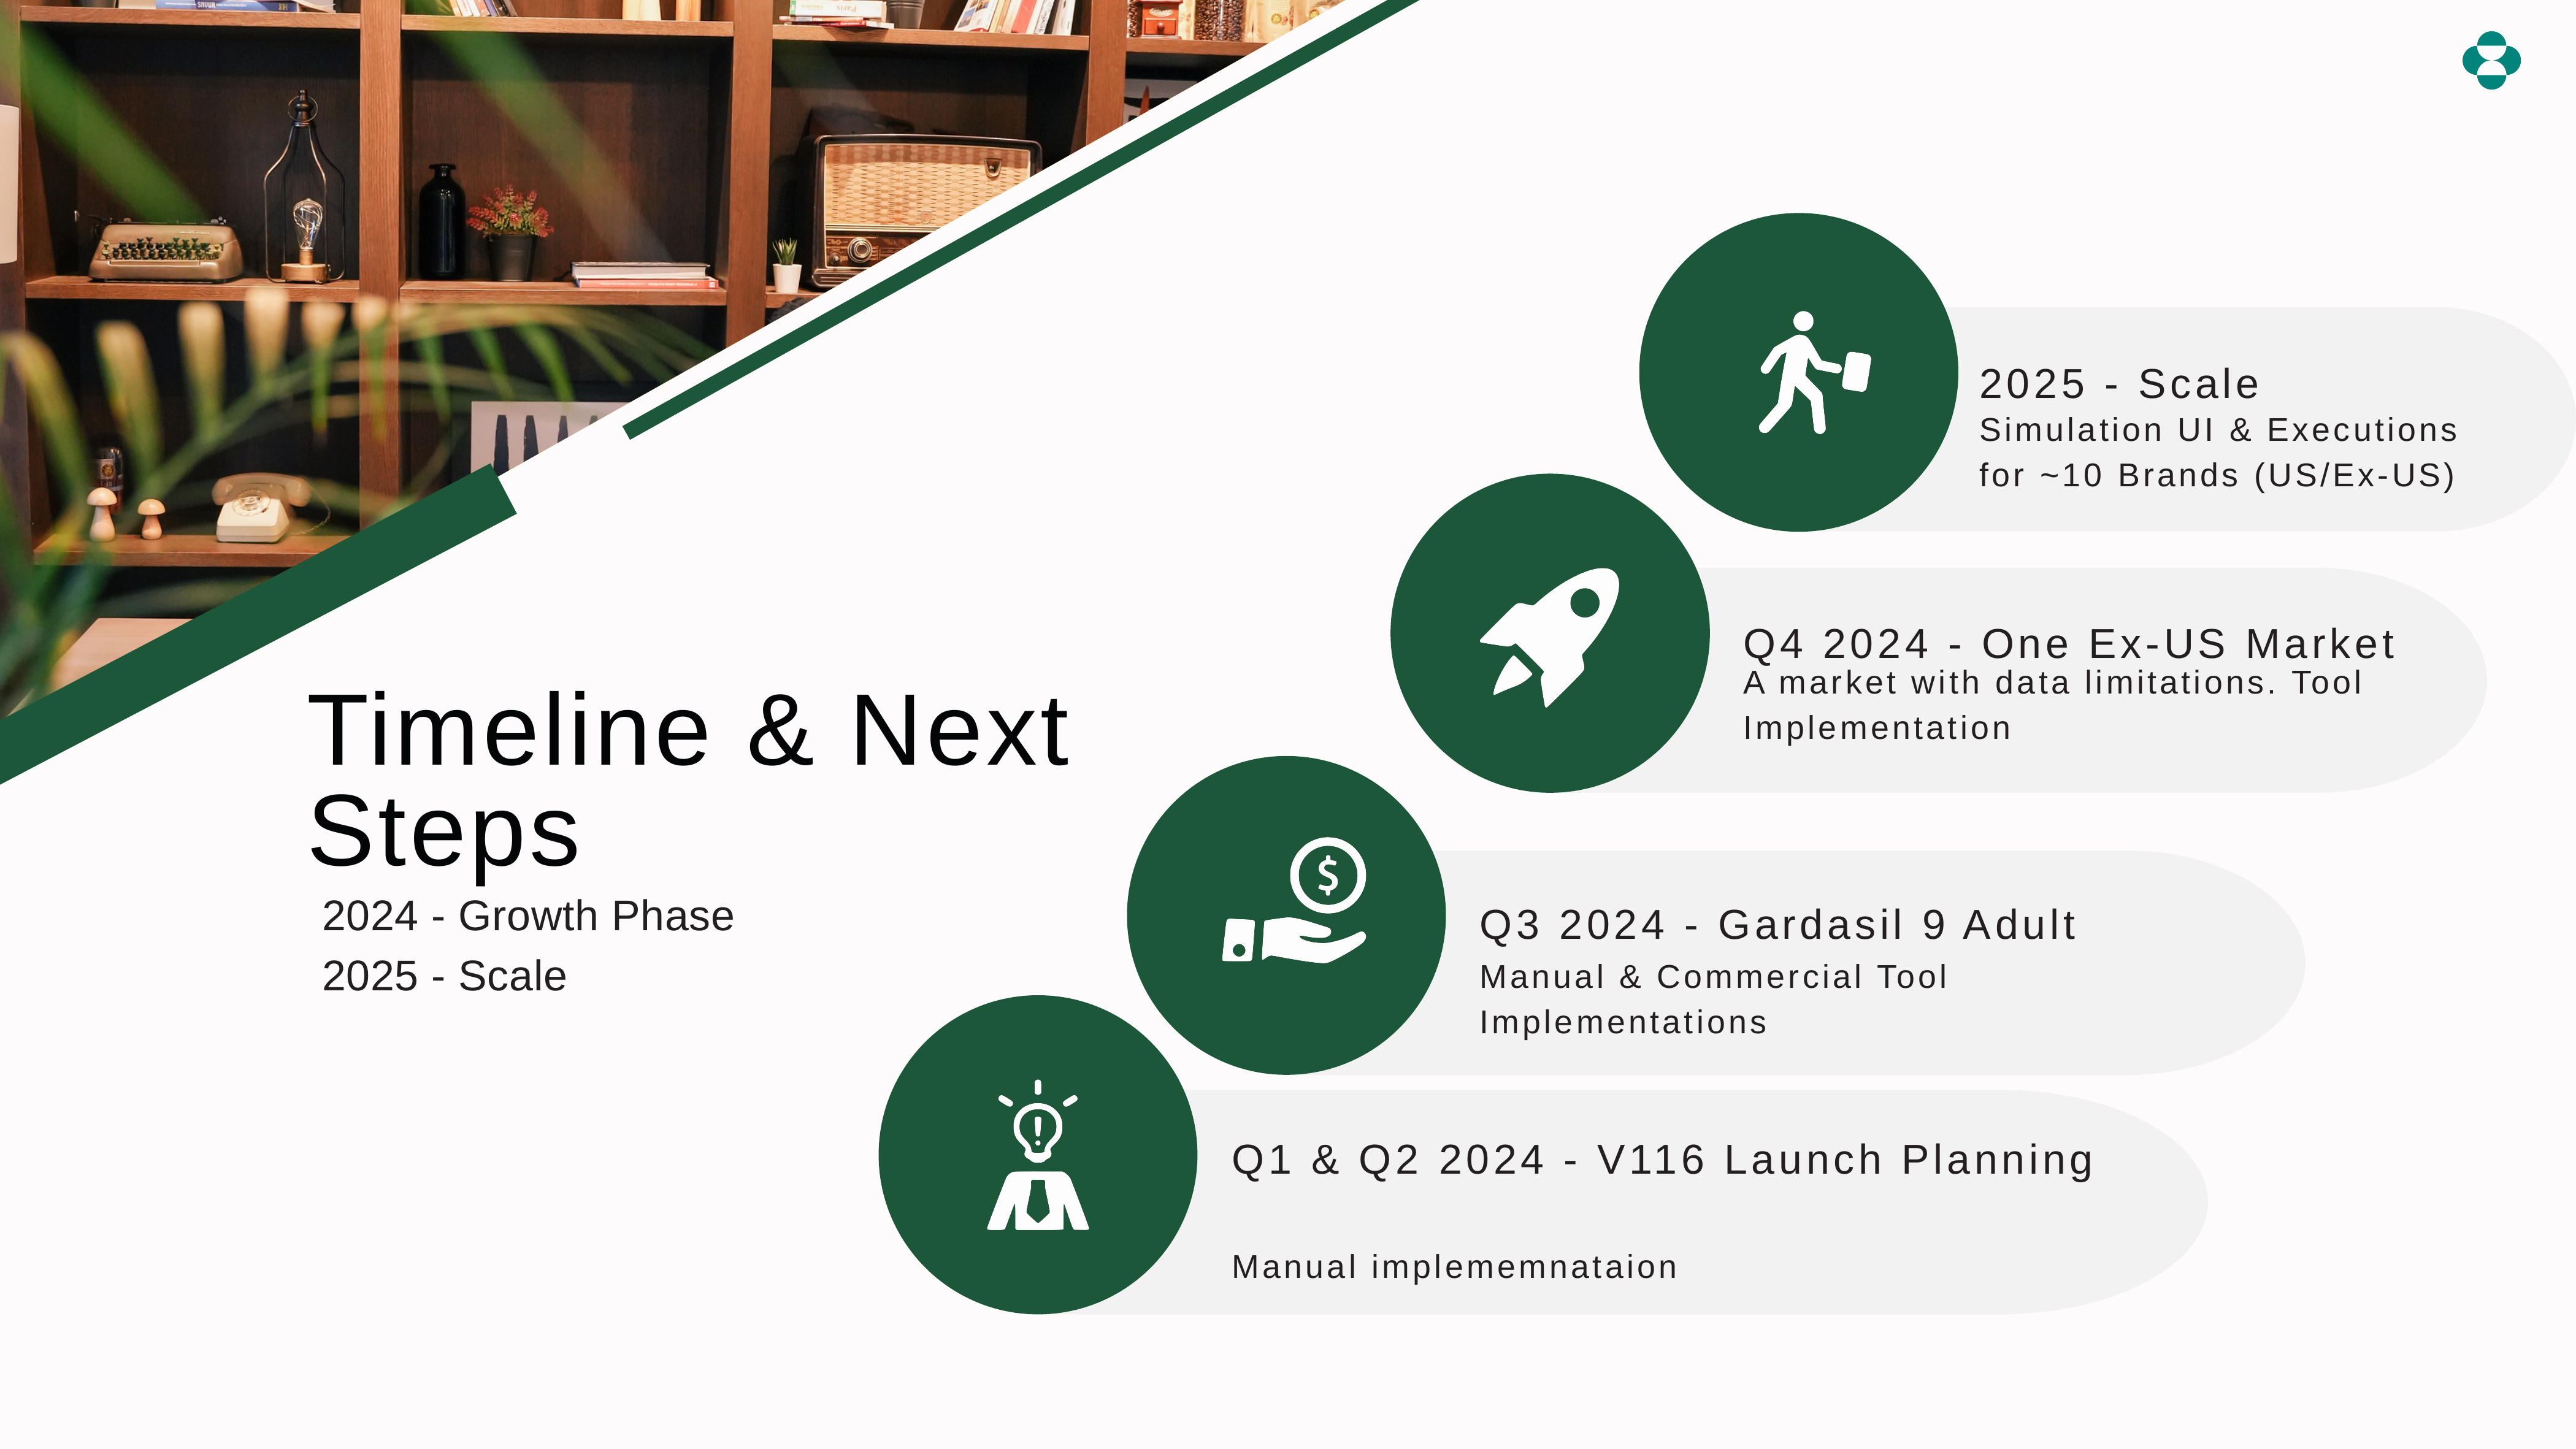

2025 - Scale
Simulation UI & Executions for ~10 Brands (US/Ex-US)

Q4 2024 - One Ex-US Market
A market with data limitations. Tool Implementation
Timeline & Next Steps

2024 - Growth Phase
2025 - Scale
Q3 2024 - Gardasil 9 Adult
Manual & Commercial Tool Implementations

Q1 & Q2 2024 - V116 Launch Planning
Manual implememnataion